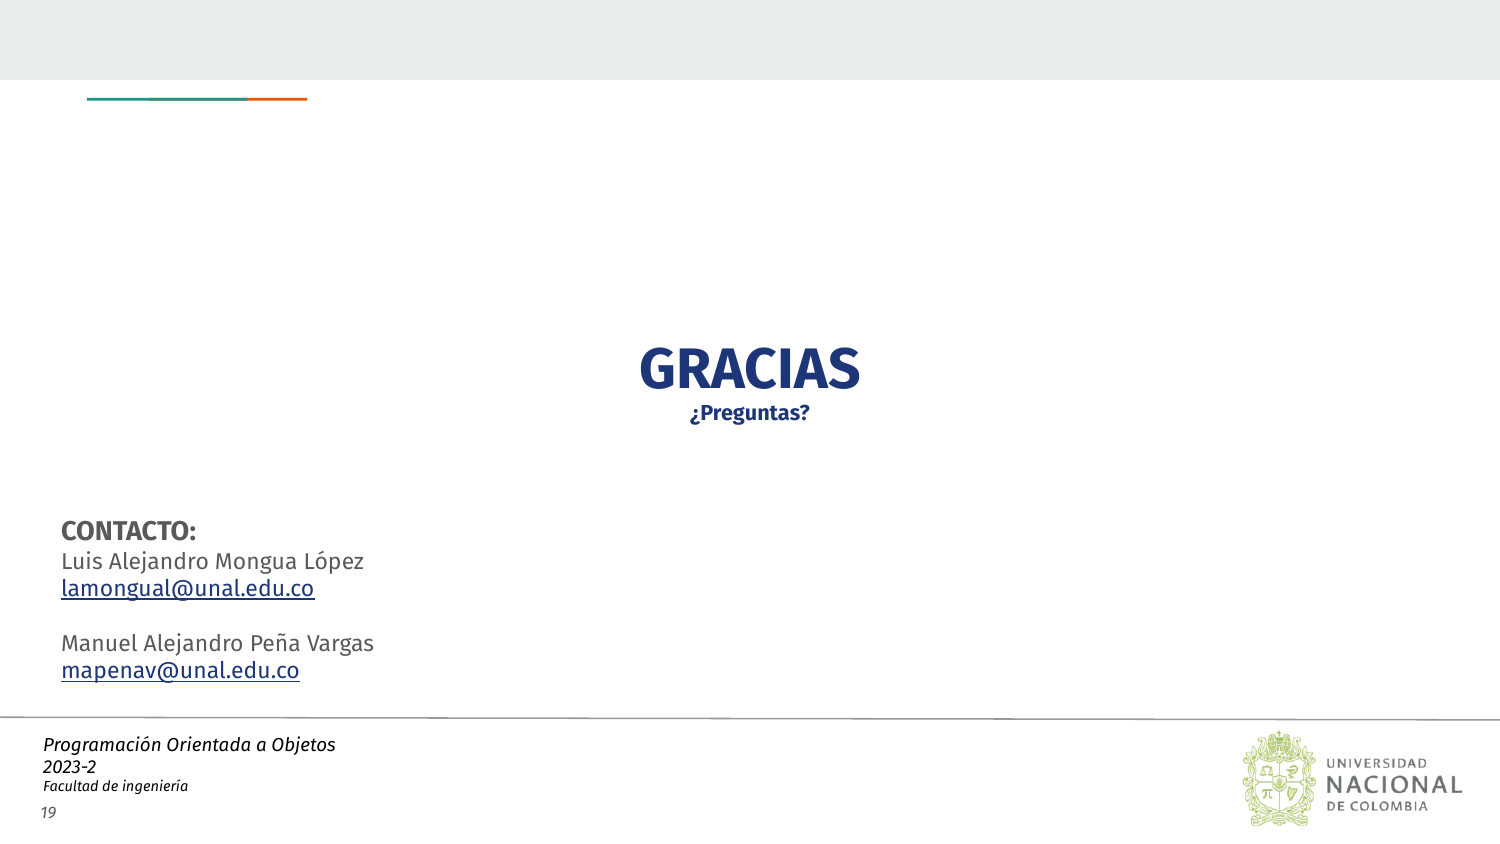

# GRACIAS
¿Preguntas?
CONTACTO:
Luis Alejandro Mongua López
lamongual@unal.edu.co

Manuel Alejandro Peña Vargas
mapenav@unal.edu.co

19